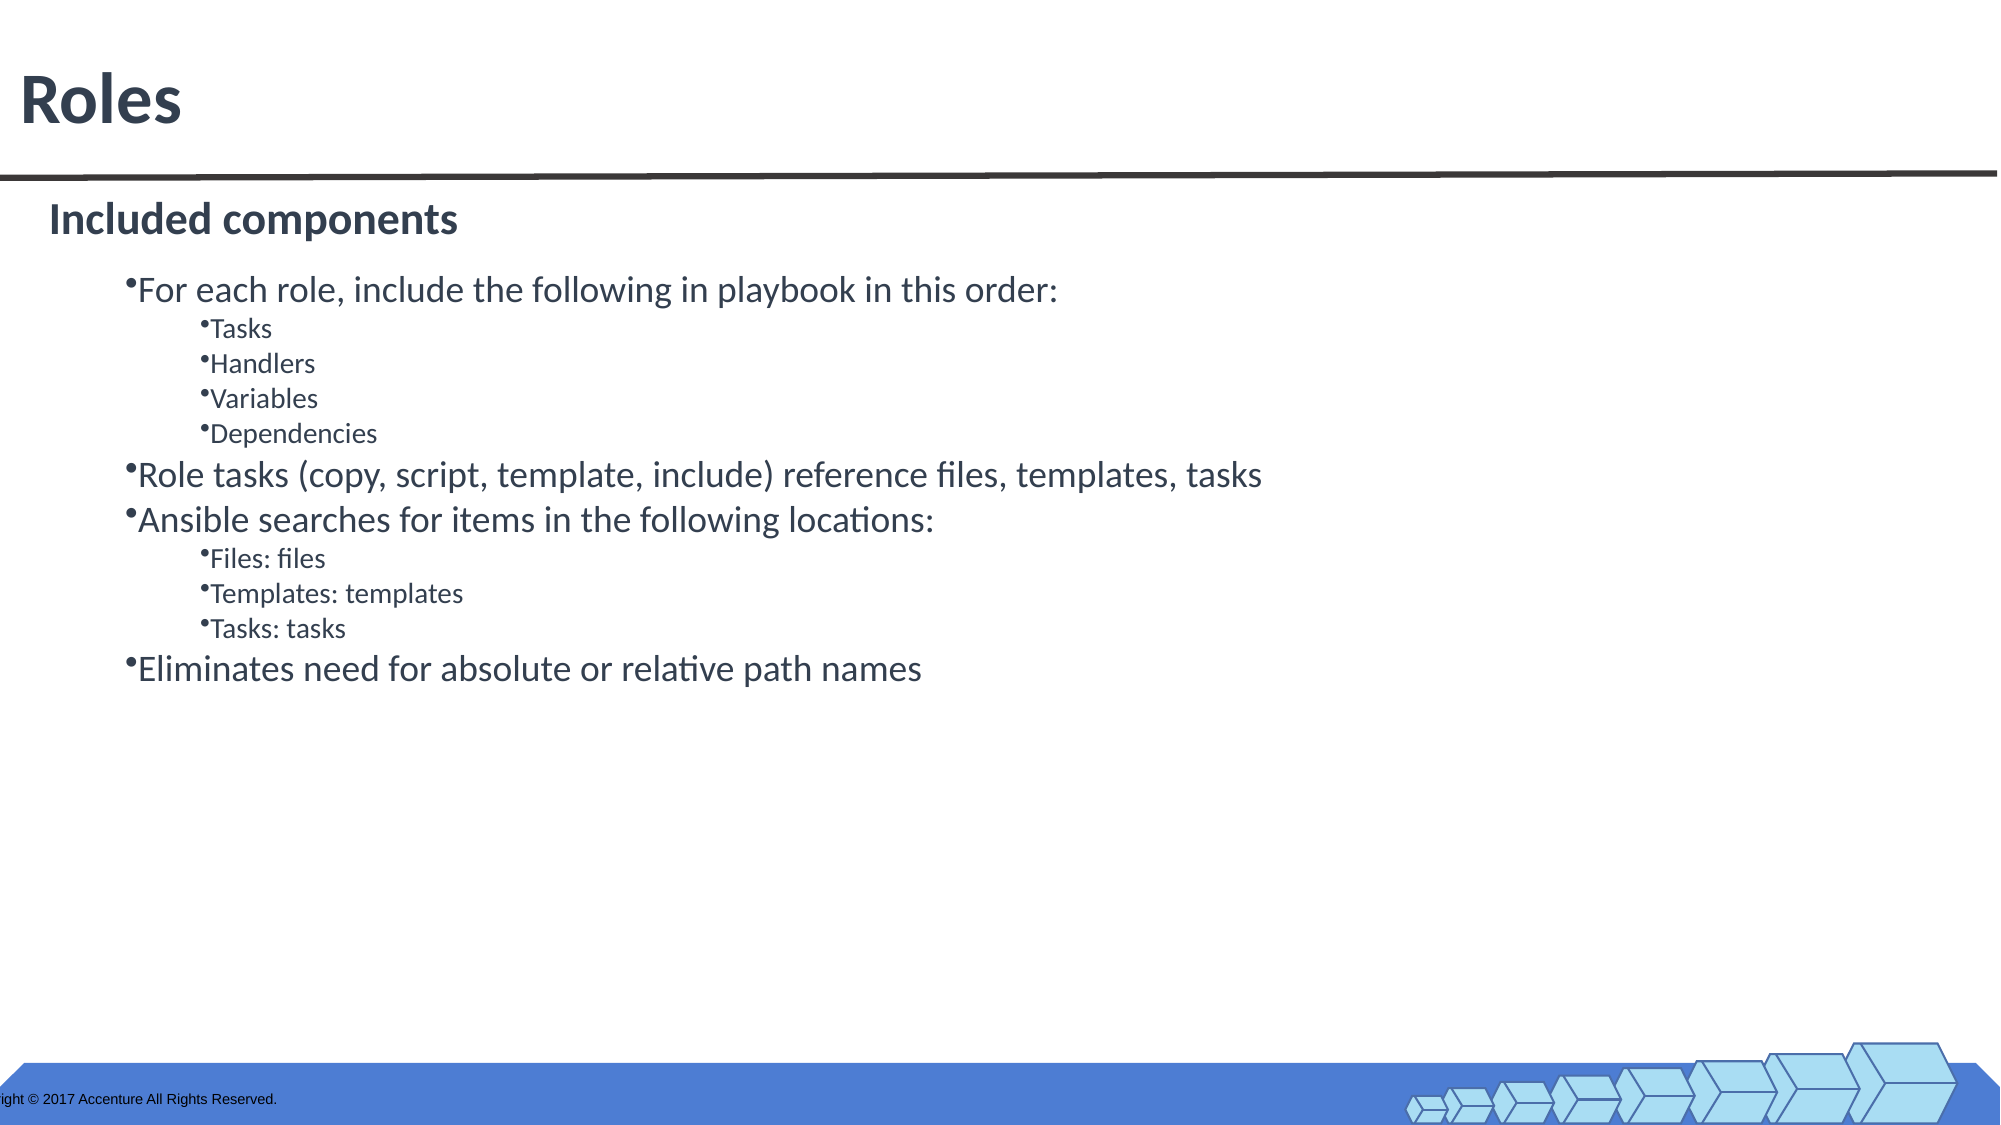

# Roles
Included components
For each role, include the following in playbook in this order:
Tasks
Handlers
Variables
Dependencies
Role tasks (copy, script, template, include) reference files, templates, tasks
Ansible searches for items in the following locations:
Files: files
Templates: templates
Tasks: tasks
Eliminates need for absolute or relative path names